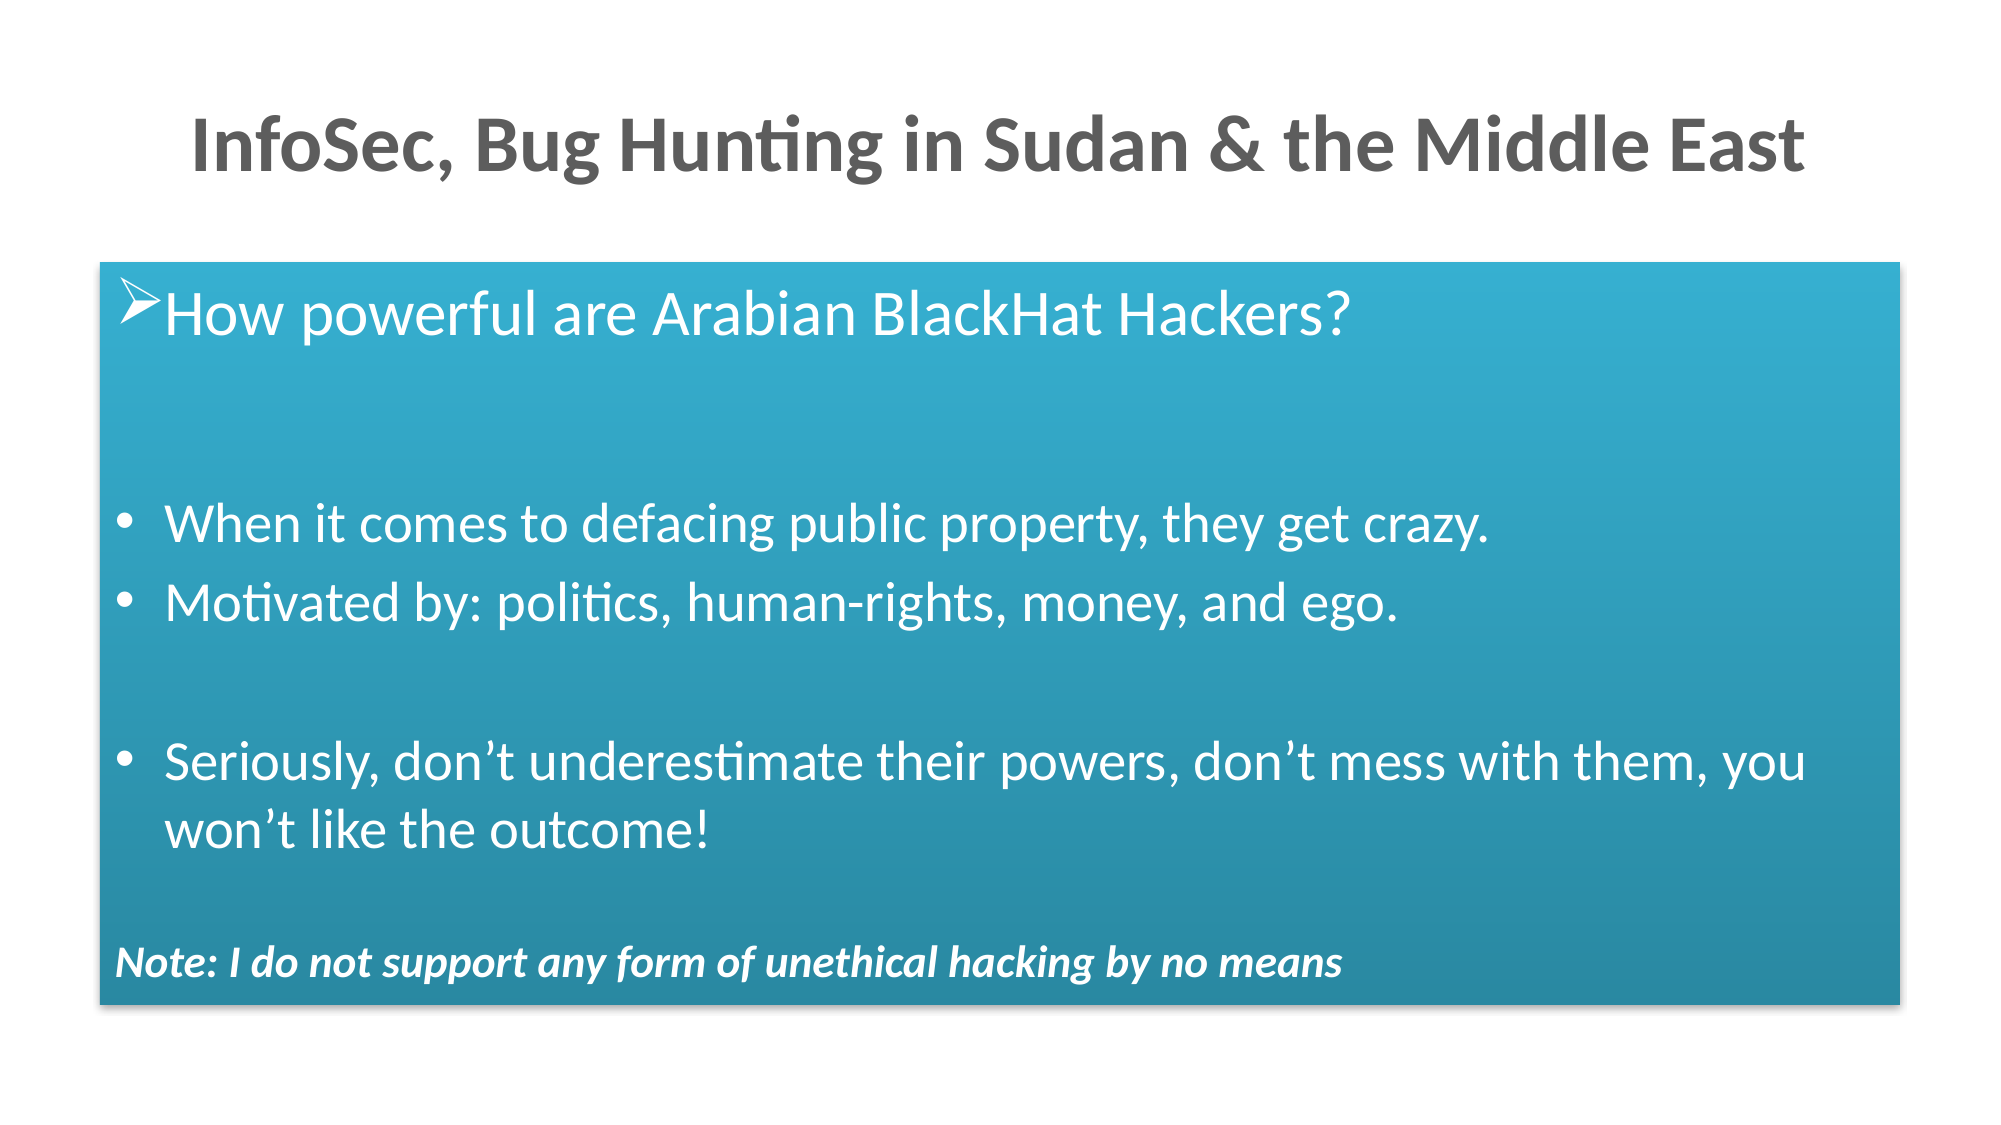

# InfoSec, Bug Hunting in Sudan & the Middle East
How powerful are Arabian BlackHat Hackers?

When it comes to defacing public property, they get crazy.
Motivated by: politics, human-rights, money, and ego.

Seriously, don’t underestimate their powers, don’t mess with them, you won’t like the outcome!

Note: I do not support any form of unethical hacking by no means